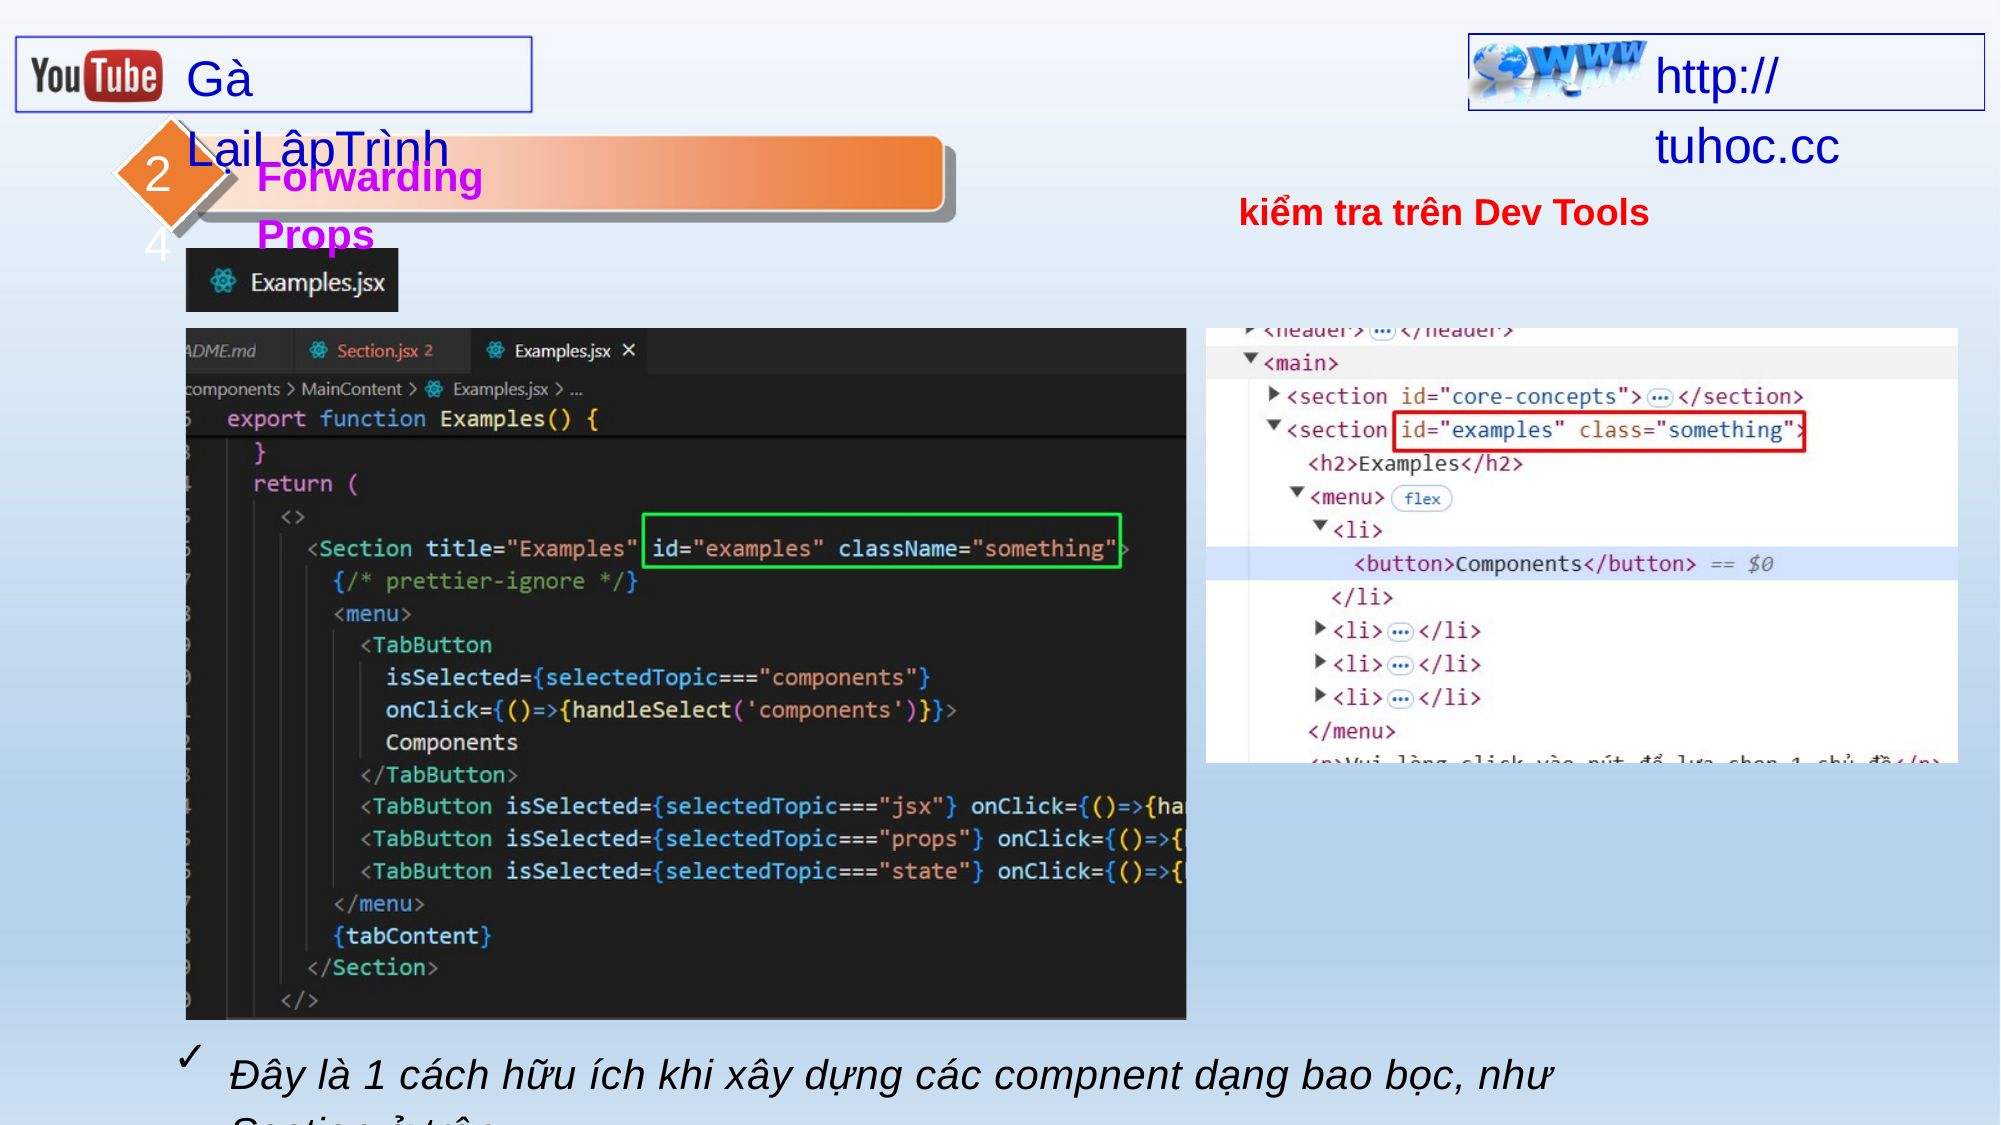

http:// tuhoc.cc

Gà LạiLậpTrình

24
Forwarding Props

kiểm tra trên Dev Tools

✓
Đây là 1 cách hữu ích khi xây dựng các compnent dạng bao bọc, như Section ở trên